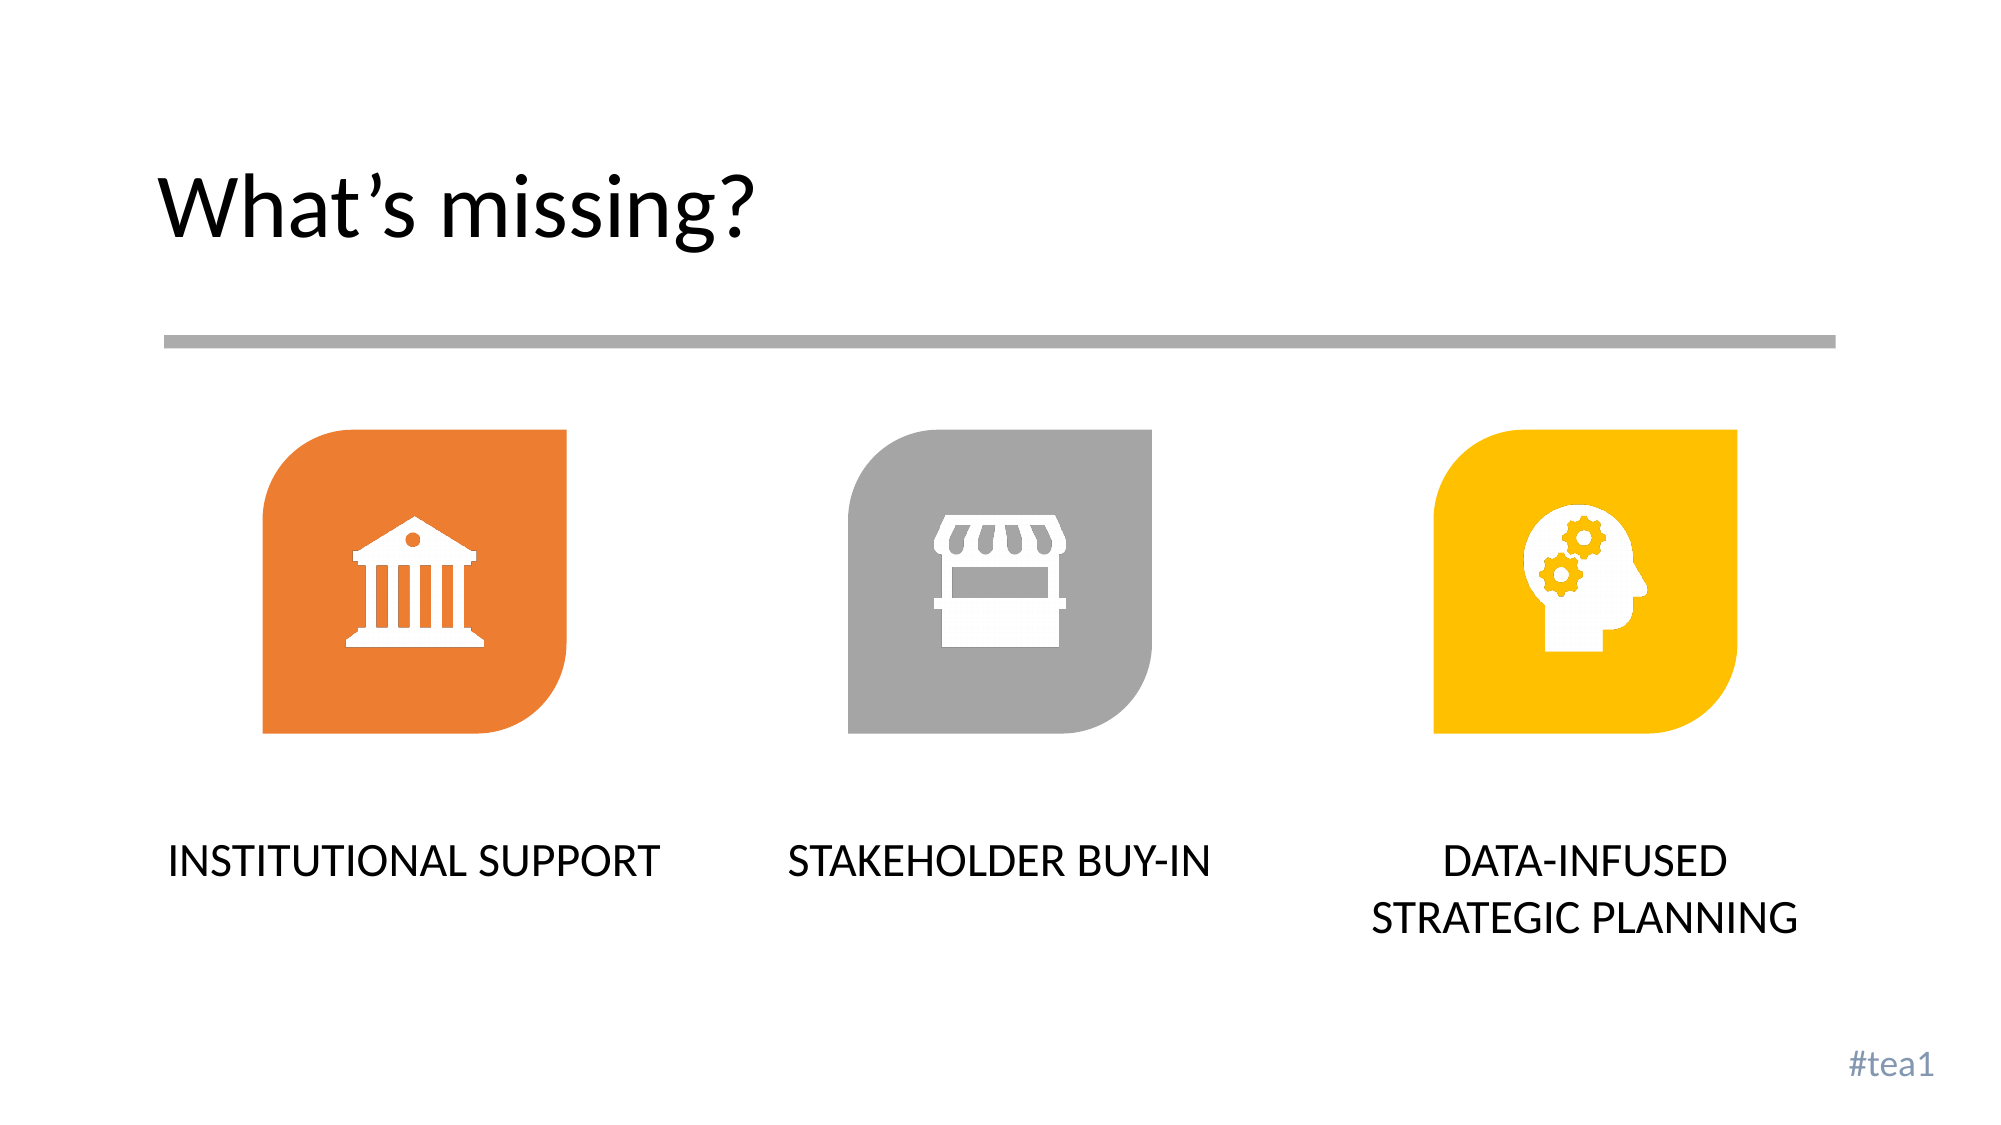

# What’s missing?

institutional support
Stakeholder buy-in
Data-infused strategic planning
#tea1